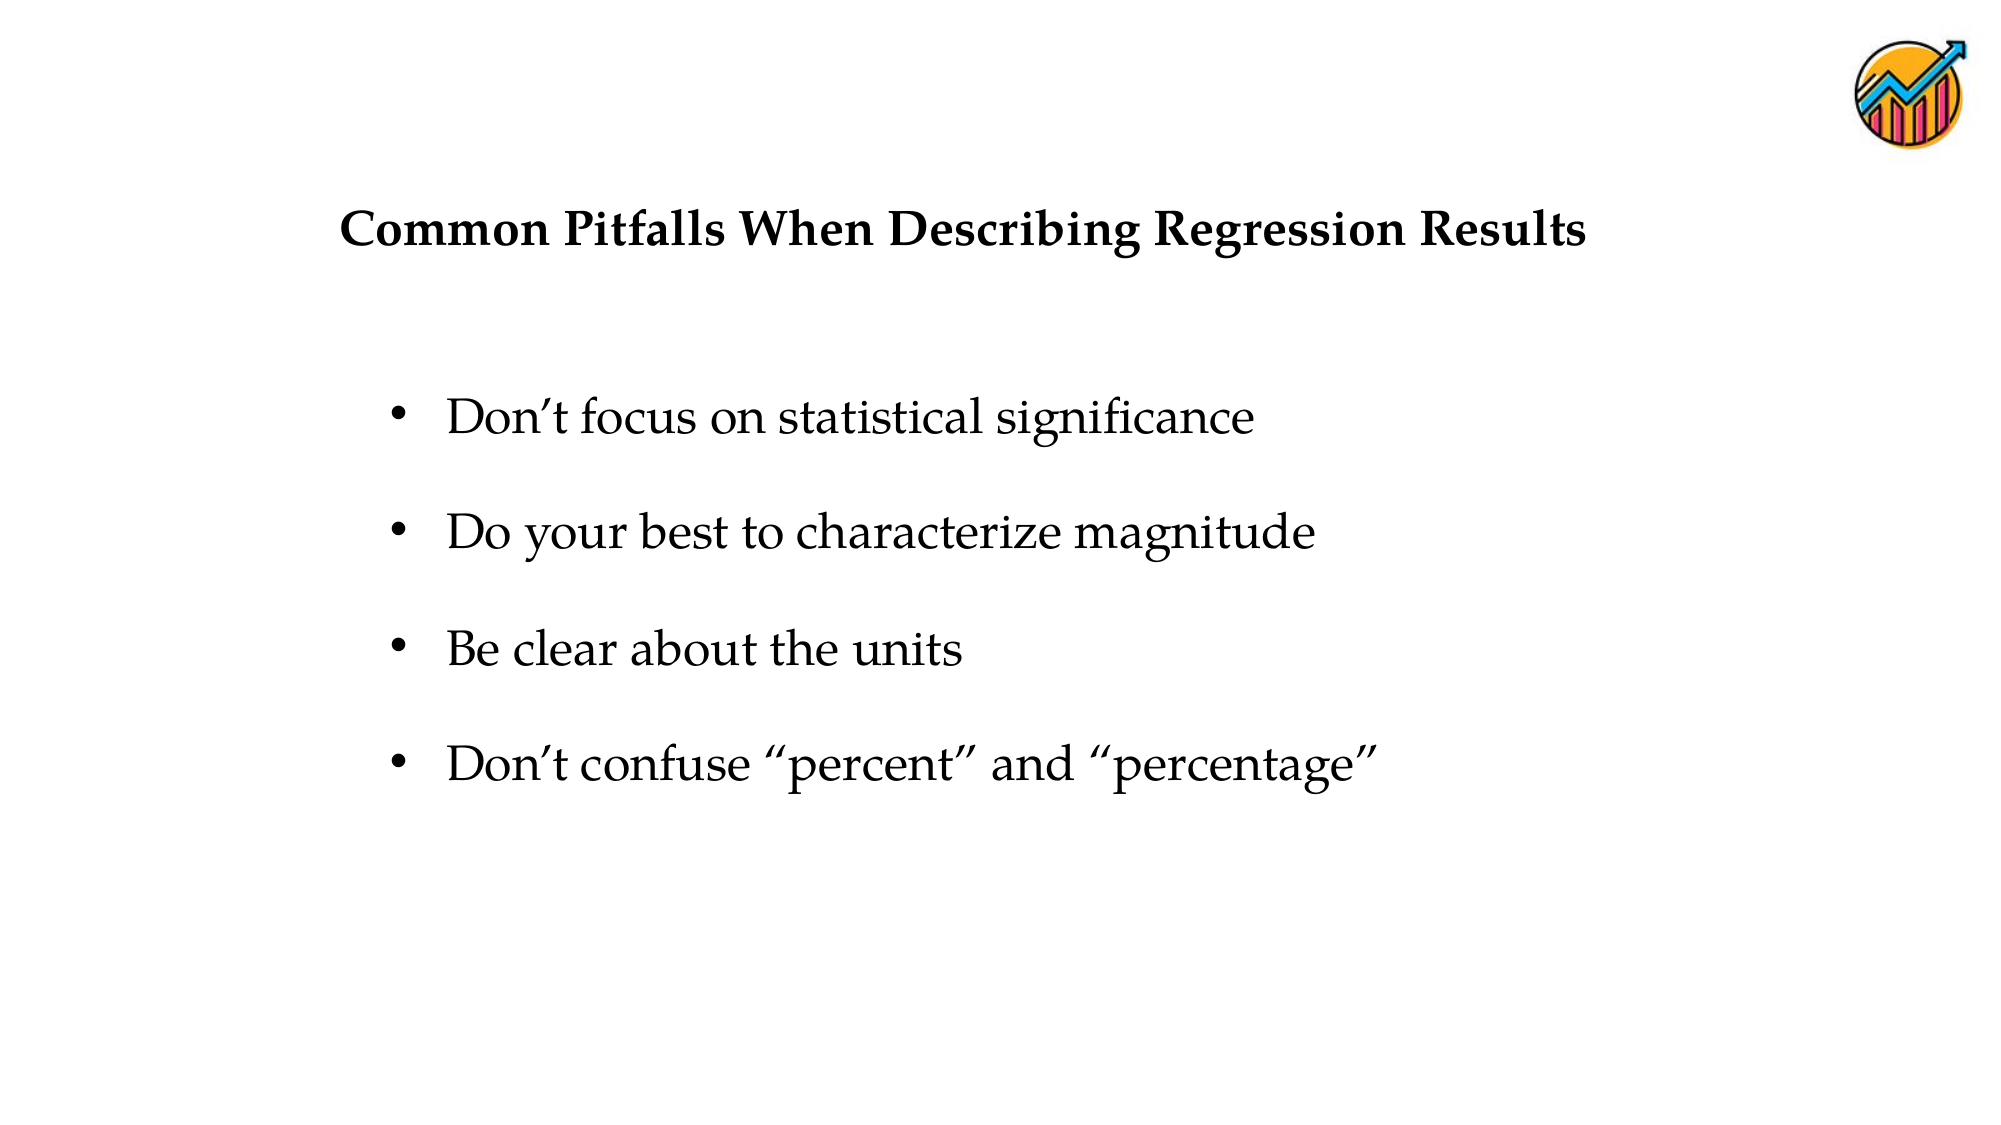

Common Pitfalls When Describing Regression Results
Don’t focus on statistical significance

Do your best to characterize magnitude

Be clear about the units

Don’t confuse “percent” and “percentage”